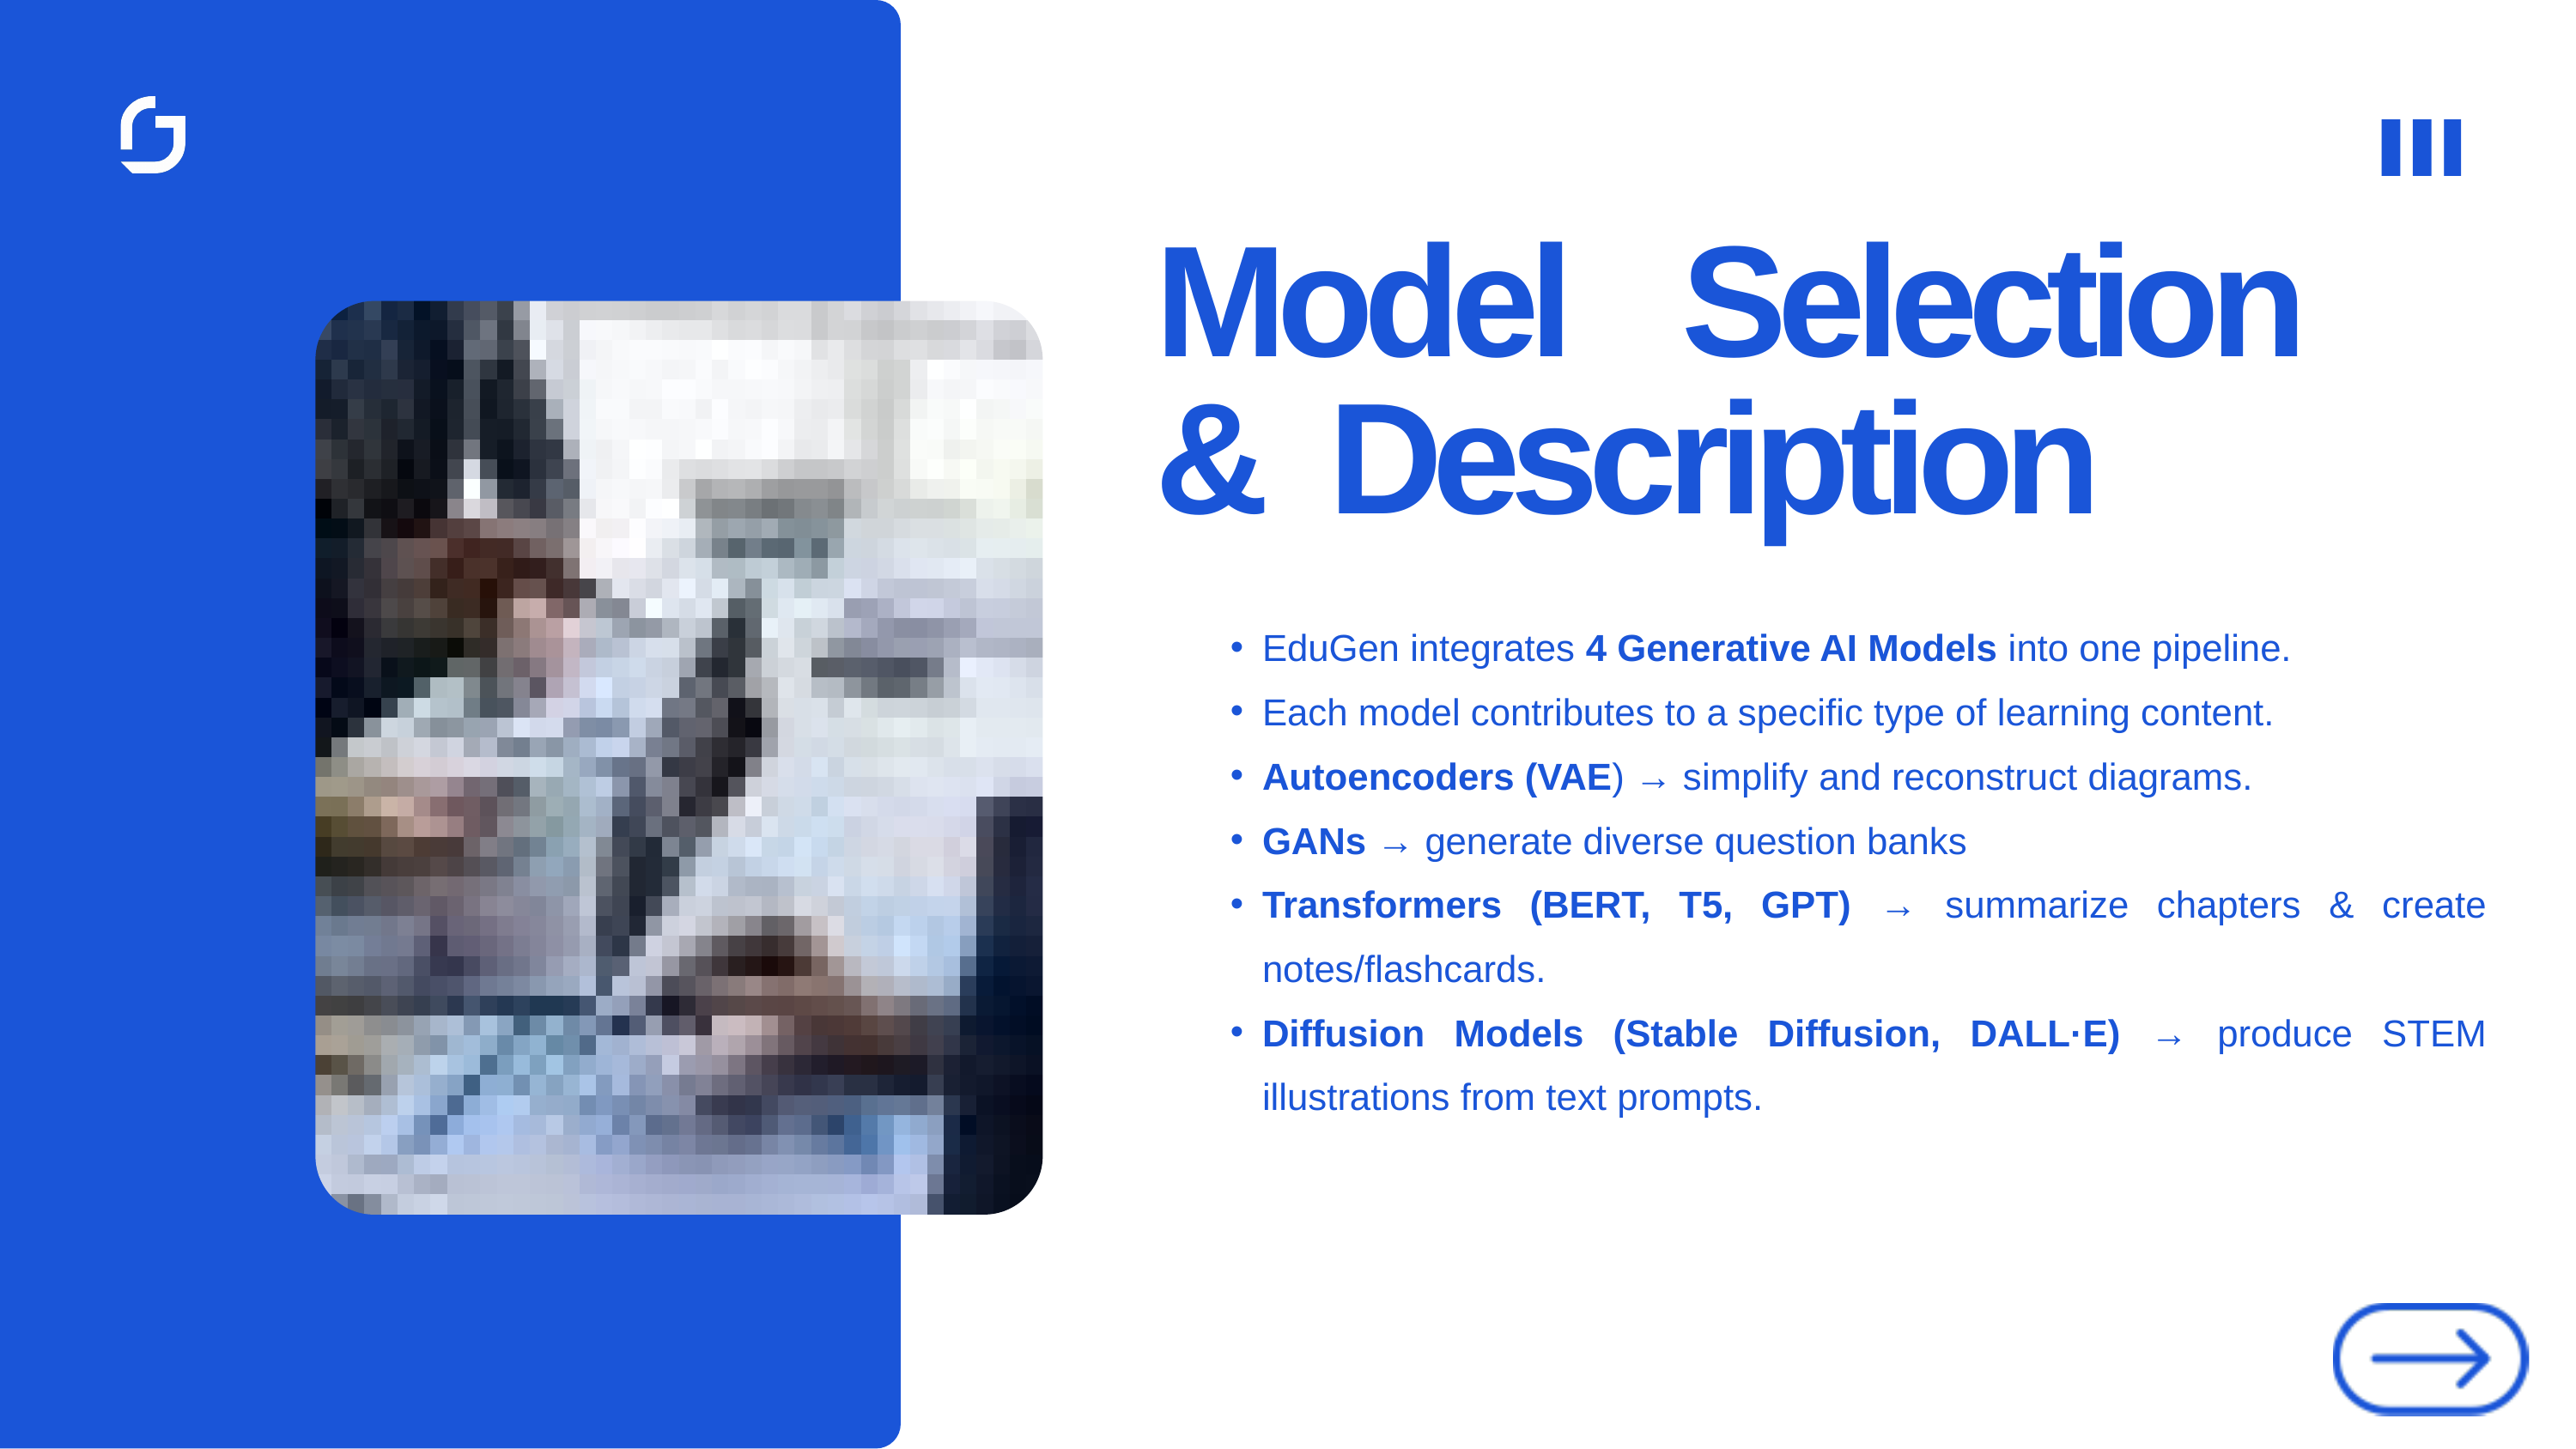

Model Selection &  Description

EduGen integrates 4 Generative AI Models into one pipeline.
Each model contributes to a specific type of learning content.
Autoencoders (VAE) → simplify and reconstruct diagrams.
GANs → generate diverse question banks
Transformers (BERT, T5, GPT) → summarize chapters & create notes/flashcards.
Diffusion Models (Stable Diffusion, DALL·E) → produce STEM illustrations from text prompts.